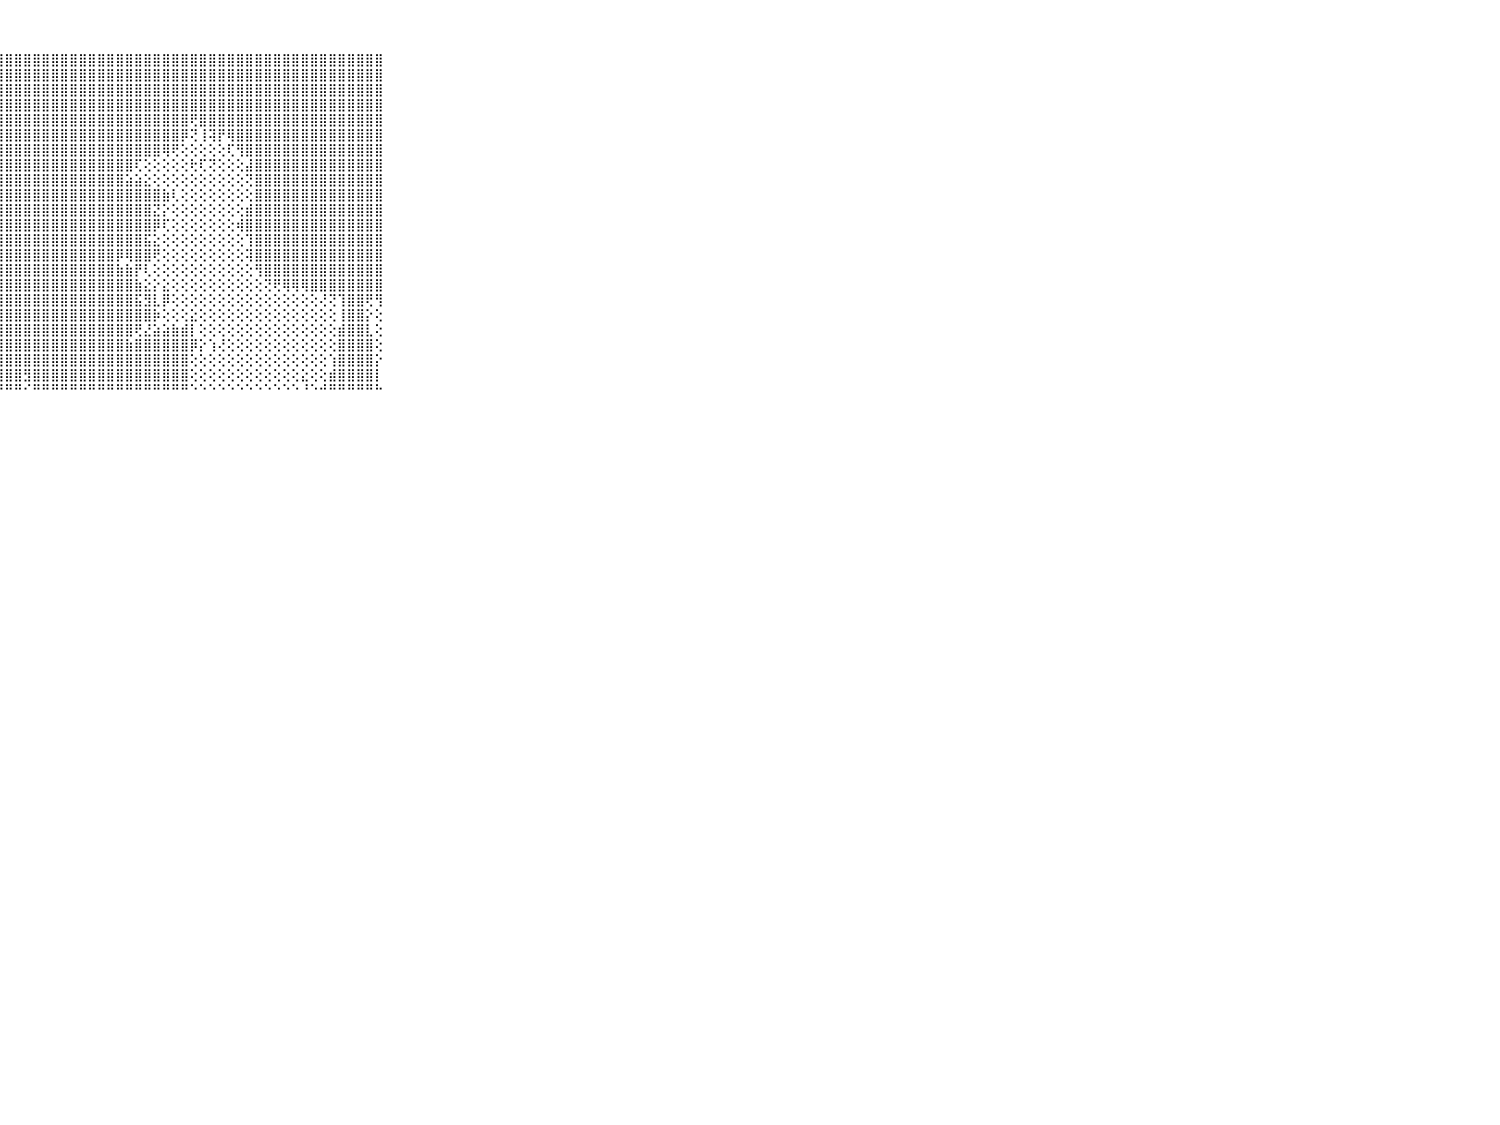

⠀⠀⠀⠀⠀⠀⠀⠀⠀⠀⠀⣿⣿⣿⣿⣿⣿⣿⣿⣿⣿⣿⣿⣿⣿⣿⣿⣿⣿⣿⣿⣿⣿⣿⣿⣿⣿⣿⣿⣿⣿⣿⣿⣿⣿⣿⣿⣿⣿⣿⣿⣿⣿⣿⣿⣿⣿⣿⣿⣿⣿⣿⣿⣿⣿⣿⣿⣿⣿⠀⠀⠀⠀⠀⠀⠀⠀⠀⠀⠀⠀
⠀⠀⠀⠀⠀⠀⠀⠀⠀⠀⠀⣿⣿⣿⣿⣿⣿⣿⣿⣿⣿⣿⣿⣿⣿⣿⣿⣿⣿⣿⣿⣿⣿⣿⣿⣿⣿⣿⣿⣿⣿⣿⣿⣿⣿⣿⣿⣿⣿⣿⣿⣿⣿⣿⣿⣿⣿⣿⣿⣿⣿⣿⣿⣿⣿⣿⣿⣿⣿⠀⠀⠀⠀⠀⠀⠀⠀⠀⠀⠀⠀
⠀⠀⠀⠀⠀⠀⠀⠀⠀⠀⠀⣿⣿⣿⣿⣿⣿⣿⣿⣿⣿⣿⣿⣿⣿⣿⣿⣿⣿⣿⣿⣿⣿⣿⣿⣿⣿⣿⣿⣿⣿⣿⣿⣿⣿⣿⣿⣿⣿⣿⣿⣿⣿⣿⣿⣿⣿⣿⣿⣿⣿⣿⣿⣿⣿⣿⣿⣿⣿⠀⠀⠀⠀⠀⠀⠀⠀⠀⠀⠀⠀
⠀⠀⠀⠀⠀⠀⠀⠀⠀⠀⠀⣿⣿⣿⣿⣿⣿⣿⣿⣿⣿⣿⣿⣿⣿⣿⣿⣿⣿⣿⣿⣿⣿⣿⣿⣿⣿⣿⣿⣿⣿⣿⣿⣿⣿⣿⣿⣿⣿⣿⣿⣿⣿⣿⣿⣿⣿⣿⣿⣿⣿⣿⣿⣿⣿⣿⣿⣿⣿⠀⠀⠀⠀⠀⠀⠀⠀⠀⠀⠀⠀
⠀⠀⠀⠀⠀⠀⠀⠀⠀⠀⠀⣿⣿⣿⣿⣿⣿⣿⣿⣿⣿⣿⣿⣿⣿⣿⣿⣿⣿⣿⣿⣿⣿⣿⣿⣿⣿⣿⣿⣿⣿⣿⣿⣿⣿⣿⣿⣿⢟⣿⣿⣿⣿⣿⣿⣿⣿⣿⣿⣿⣿⣿⣿⣿⣿⣿⣿⣿⣿⠀⠀⠀⠀⠀⠀⠀⠀⠀⠀⠀⠀
⠀⠀⠀⠀⠀⠀⠀⠀⠀⠀⠀⣿⣿⣿⣿⣿⣿⣿⣿⣿⣿⣿⣿⣿⣿⣿⣿⣿⣿⣿⣿⣿⣿⣿⣿⣿⣿⣿⣿⣿⣿⣿⣿⣿⣿⣿⣿⡿⢝⢸⢽⡟⢿⣿⣿⣿⣿⣿⣿⣿⣿⣿⣿⣿⣿⣿⣿⣿⣿⠀⠀⠀⠀⠀⠀⠀⠀⠀⠀⠀⠀
⠀⠀⠀⠀⠀⠀⠀⠀⠀⠀⠀⣿⣿⣿⣿⣿⣿⣿⣿⣿⣿⣿⣿⣿⣿⣿⣿⣿⣿⣿⣿⣿⣿⣿⣿⣿⣿⣿⣿⣿⣿⣿⣿⣿⣿⢿⢟⢕⢕⢕⢕⢕⢏⢻⣿⣿⣿⣿⣿⣿⣿⣿⣿⣿⣿⣿⣿⣿⣿⠀⠀⠀⠀⠀⠀⠀⠀⠀⠀⠀⠀
⠀⠀⠀⠀⠀⠀⠀⠀⠀⠀⠀⣿⣿⣿⣿⣿⣿⣿⣿⣿⣿⣿⣿⣿⣿⣿⣿⣿⣿⣿⣿⣿⣿⣿⣿⣿⣿⣿⣿⣿⣿⣿⢏⢕⢕⢕⢕⢕⢗⢏⢝⢕⢕⢕⣼⣿⣿⣿⣿⣿⣿⣿⣿⣿⣿⣿⣿⣿⣿⠀⠀⠀⠀⠀⠀⠀⠀⠀⠀⠀⠀
⠀⠀⠀⠀⠀⠀⠀⠀⠀⠀⠀⣿⣿⣿⣿⣿⣿⣿⣿⣿⣿⣿⣿⣿⣿⣿⣿⣿⣿⣿⣿⣿⣿⣿⣿⣿⣿⣿⣿⣿⣿⣵⣵⣕⢕⢕⢕⢕⢕⢕⢕⢕⢕⢕⢝⣿⣿⣿⣿⣿⣿⣿⣿⣿⣿⣿⣿⣿⣿⠀⠀⠀⠀⠀⠀⠀⠀⠀⠀⠀⠀
⠀⠀⠀⠀⠀⠀⠀⠀⠀⠀⠀⣿⣿⣿⣿⣿⣿⣿⣿⣿⣿⣿⣿⣿⣿⣿⣿⣿⣿⣿⣿⣿⣿⣿⣿⣿⣿⣿⣿⣿⣿⣿⣿⣿⣿⣷⢇⢕⢕⢕⢕⢕⢕⢕⢕⣿⣿⣿⣿⣿⣿⣿⣿⣿⣿⣿⣿⣿⣿⠀⠀⠀⠀⠀⠀⠀⠀⠀⠀⠀⠀
⠀⠀⠀⠀⠀⠀⠀⠀⠀⠀⠀⣿⣿⣿⣿⣿⣿⣿⣿⣿⣿⣿⣿⣿⣿⣿⣿⣿⣿⣿⣿⣿⣿⣿⣿⣿⣿⣿⣿⣿⣿⣿⣿⣿⣝⡕⢕⢕⢕⢕⢕⢕⢕⢕⣾⣿⣿⣿⣿⣿⣿⣿⣿⣿⣿⣿⣿⣿⣿⠀⠀⠀⠀⠀⠀⠀⠀⠀⠀⠀⠀
⠀⠀⠀⠀⠀⠀⠀⠀⠀⠀⠀⣿⣿⣿⣿⣿⣿⣿⣿⣿⣿⣿⣿⣿⣿⣿⣿⣿⣿⣿⣿⣿⣿⣿⣿⣿⣿⣿⣿⣿⣿⣿⣿⣿⡿⢏⢕⢕⢕⢕⢕⢕⢕⢾⣿⣿⣿⣿⣿⣿⣿⣿⣿⣿⣿⣿⣿⣿⣿⠀⠀⠀⠀⠀⠀⠀⠀⠀⠀⠀⠀
⠀⠀⠀⠀⠀⠀⠀⠀⠀⠀⠀⣿⣿⣿⣿⣿⣿⣿⣿⣿⣿⣿⣿⣿⣿⣿⣿⣿⣿⣿⣿⣿⣿⣿⣿⣿⣿⣿⣿⣿⣿⣿⣿⣯⣕⢕⢕⢕⢕⢕⢕⢕⢕⢕⢹⣿⣿⣿⣿⣿⣿⣿⣿⣿⣿⣿⣿⣿⣿⠀⠀⠀⠀⠀⠀⠀⠀⠀⠀⠀⠀
⠀⠀⠀⠀⠀⠀⠀⠀⠀⠀⠀⣿⣿⣿⣿⣿⣿⣿⣿⣿⣿⣿⣿⣿⣿⣿⣿⣿⣿⣿⣿⣿⣿⣿⣿⣿⣿⣿⣿⣿⡿⢿⣿⣿⢟⢕⢕⢕⢕⢕⢕⢕⢕⢕⢽⣿⣿⣿⣿⣿⣿⣿⣿⣿⣿⣿⣿⣿⣿⠀⠀⠀⠀⠀⠀⠀⠀⠀⠀⠀⠀
⠀⠀⠀⠀⠀⠀⠀⠀⠀⠀⠀⣿⣿⣿⣿⣿⣿⣿⣿⣿⣿⣿⣿⣿⣿⣿⣿⣿⣿⣿⣿⣿⣿⣿⣿⣿⣿⣿⣿⣿⣷⣷⡟⢇⢕⢕⢕⢕⢕⢕⢕⢕⢕⢕⢕⢻⣿⣿⣿⣿⣿⣿⣿⣿⣿⣿⣿⣿⣿⠀⠀⠀⠀⠀⠀⠀⠀⠀⠀⠀⠀
⠀⠀⠀⠀⠀⠀⠀⠀⠀⠀⠀⣿⣿⣿⣿⣿⣿⣿⣿⣿⣿⣿⣿⣿⣿⣿⣿⣿⣿⣿⣿⣿⣿⣿⣿⣿⣿⣿⣿⣿⣿⣿⣷⣕⡕⣕⢕⢕⢕⢕⢕⢕⢕⢕⢕⢕⢝⢟⢿⢿⢿⣿⣿⣿⣿⣿⣿⣿⣿⠀⠀⠀⠀⠀⠀⠀⠀⠀⠀⠀⠀
⠀⠀⠀⠀⠀⠀⠀⠀⠀⠀⠀⣿⣿⣿⣿⣿⣿⣿⣿⣿⣿⣿⣿⣿⣿⣿⣿⣿⣿⣿⣿⣿⣿⣿⣿⣿⣿⣿⣿⣿⣿⣿⣯⣻⣇⡿⢕⢕⢕⢕⢕⢕⢕⢕⢕⢕⢕⢕⢕⢕⢕⢕⢜⢝⢹⣿⣿⢟⢻⠀⠀⠀⠀⠀⠀⠀⠀⠀⠀⠀⠀
⠀⠀⠀⠀⠀⠀⠀⠀⠀⠀⠀⣿⣿⣿⣿⣿⣿⣿⣿⣿⣿⣿⣿⣿⣿⣿⣿⣿⣿⣿⣿⣿⣿⣿⣿⣿⣿⣿⣿⣿⣿⣿⣿⣿⡷⢕⢕⢕⣕⢕⢕⢕⢕⢕⢕⢕⢕⢕⢕⢕⢕⢕⢕⢕⢸⣿⣿⡕⢕⠀⠀⠀⠀⠀⠀⠀⠀⠀⠀⠀⠀
⠀⠀⠀⠀⠀⠀⠀⠀⠀⠀⠀⣿⣿⣿⣿⣿⣿⣿⣿⣿⣿⣿⣿⣿⣿⣿⣿⣿⣿⣿⣿⣿⣿⣿⣿⣿⣿⣿⣿⣿⣿⣿⢟⣜⣵⣵⣷⣾⡇⢕⢕⢕⢕⢕⢕⢕⢕⢕⢕⢕⢕⢕⢕⢕⣾⣿⣿⣇⢕⠀⠀⠀⠀⠀⠀⠀⠀⠀⠀⠀⠀
⠀⠀⠀⠀⠀⠀⠀⠀⠀⠀⠀⣿⣿⣿⣿⣿⣿⣿⣿⣿⣿⣿⣿⣿⣿⣿⣿⣿⣿⣿⣿⣿⣿⣿⣿⣿⣿⣿⣿⣿⣿⣷⣿⣿⣿⣿⣿⣿⡿⡕⢱⢜⢕⢕⢕⢕⢕⢕⢕⢕⢕⢕⢕⢕⣿⣿⣿⣿⢕⠀⠀⠀⠀⠀⠀⠀⠀⠀⠀⠀⠀
⠀⠀⠀⠀⠀⠀⠀⠀⠀⠀⠀⣿⣿⣿⣿⣿⣿⣿⣿⣿⣿⣿⣿⣿⣿⣿⣿⣿⣿⣿⣿⣿⣿⣿⣿⣿⣿⣿⣿⣿⣿⣿⣿⣿⣿⣿⣿⣿⢕⢕⢕⢕⢕⢕⢕⢕⢕⢕⢕⢕⢕⢕⢕⢱⣿⣿⣿⣿⡕⠀⠀⠀⠀⠀⠀⠀⠀⠀⠀⠀⠀
⠀⠀⠀⠀⠀⠀⠀⠀⠀⠀⠀⣿⣿⣿⣿⣿⣿⣿⣿⣿⣿⣿⣿⣿⣿⣿⣿⣿⣿⣿⣻⣿⣿⣿⣿⣿⣿⣿⣿⣿⣿⣿⣿⣿⣿⣿⣿⣿⢕⢕⢕⢕⢕⢕⢕⢕⢕⢕⢕⢕⣕⢕⢕⣾⣿⣿⣿⣿⡇⠀⠀⠀⠀⠀⠀⠀⠀⠀⠀⠀⠀
⠀⠀⠀⠀⠀⠀⠀⠀⠀⠀⠀⠛⠛⠛⠛⠛⠛⠛⠛⠛⠛⠛⠛⠛⠛⠛⠛⠛⠛⠛⠊⠛⠛⠛⠛⠛⠛⠛⠛⠛⠛⠛⠛⠛⠛⠛⠛⠛⠑⠑⠑⠑⠑⠑⠑⠑⠑⠑⠑⠑⠘⠑⠚⠛⠛⠛⠛⠛⠓⠀⠀⠀⠀⠀⠀⠀⠀⠀⠀⠀⠀